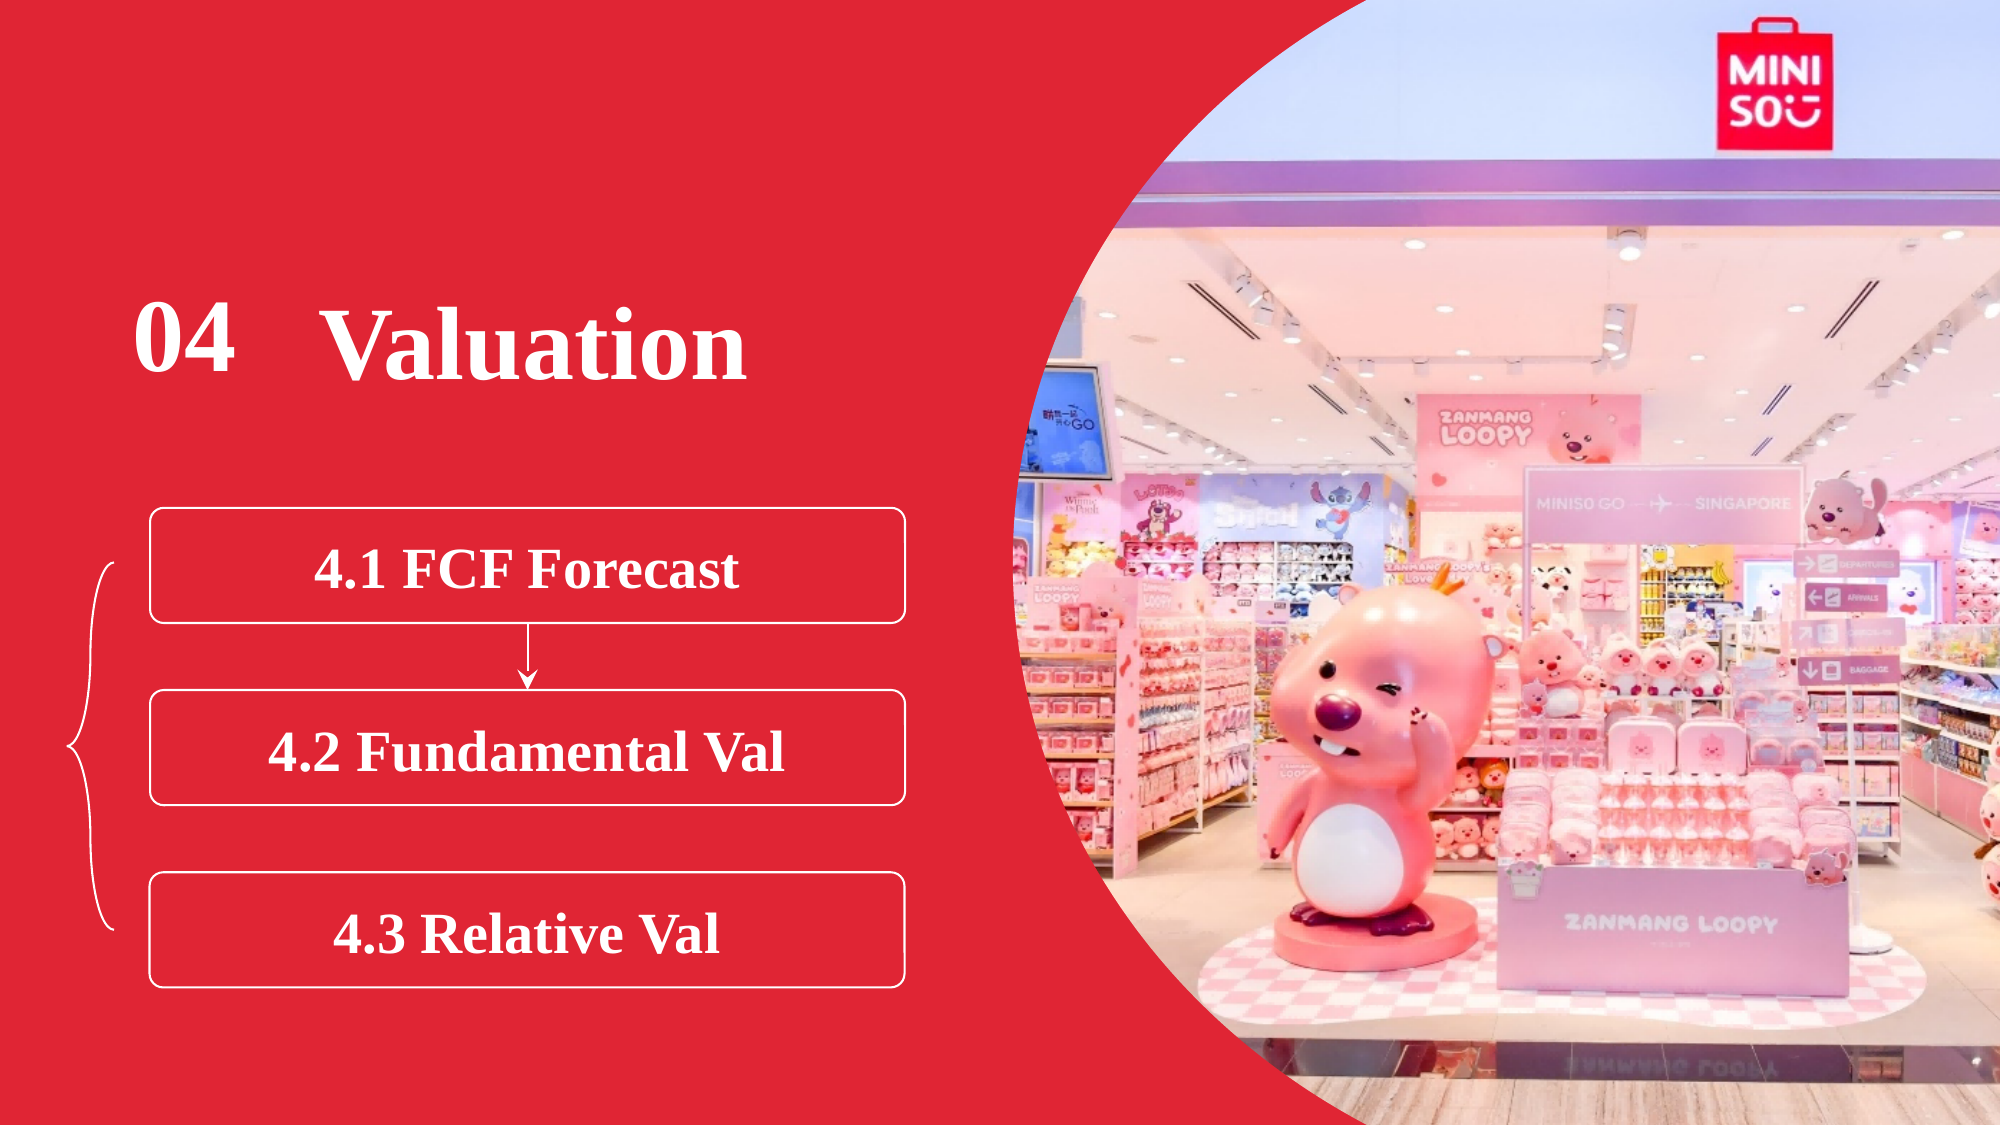

Valuation
04
4.1 FCF Forecast
4.2 Fundamental Val
4.3 Relative Val